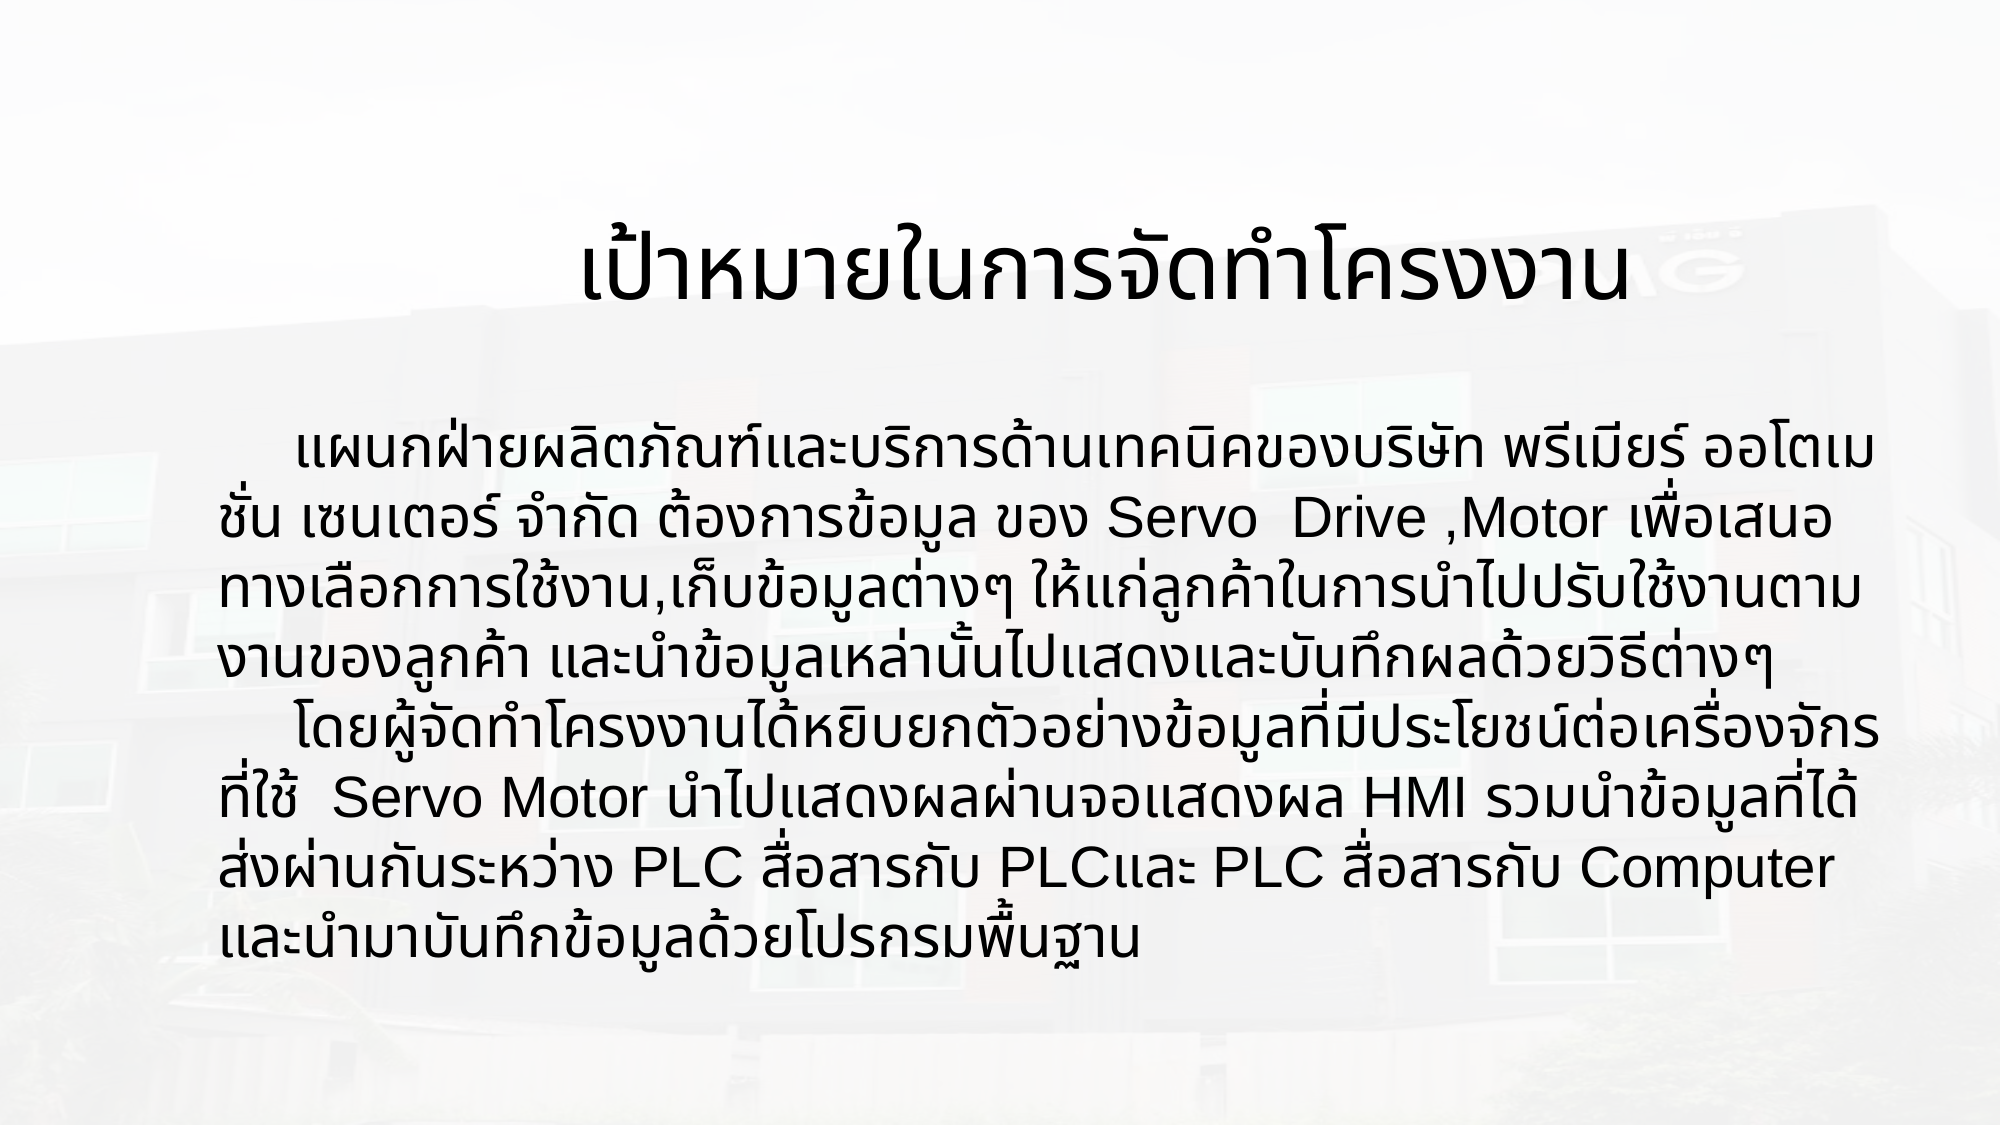

# เป้าหมายในการจัดทำโครงงาน
     แผนกฝ่ายผลิตภัณฑ์และบริการด้านเทคนิคของบริษัท พรีเมียร์ ออโตเมชั่น เซนเตอร์ จำกัด ต้องการข้อมูล ของ Servo  Drive ,Motor เพื่อเสนอทางเลือกการใช้งาน,เก็บข้อมูลต่างๆ ให้แก่ลูกค้าในการนำไปปรับใช้งานตามงานของลูกค้า และนำข้อมูลเหล่านั้นไปแสดงและบันทึกผลด้วยวิธีต่างๆ
     โดยผู้จัดทำโครงงานได้หยิบยกตัวอย่างข้อมูลที่มีประโยชน์ต่อเครื่องจักรที่ใช้  Servo Motor นำไปแสดงผลผ่านจอแสดงผล HMI รวมนำข้อมูลที่ได้ส่งผ่านกันระหว่าง PLC สื่อสารกับ PLCและ PLC สื่อสารกับ Computer และนำมาบันทึกข้อมูลด้วยโปรกรมพื้นฐาน